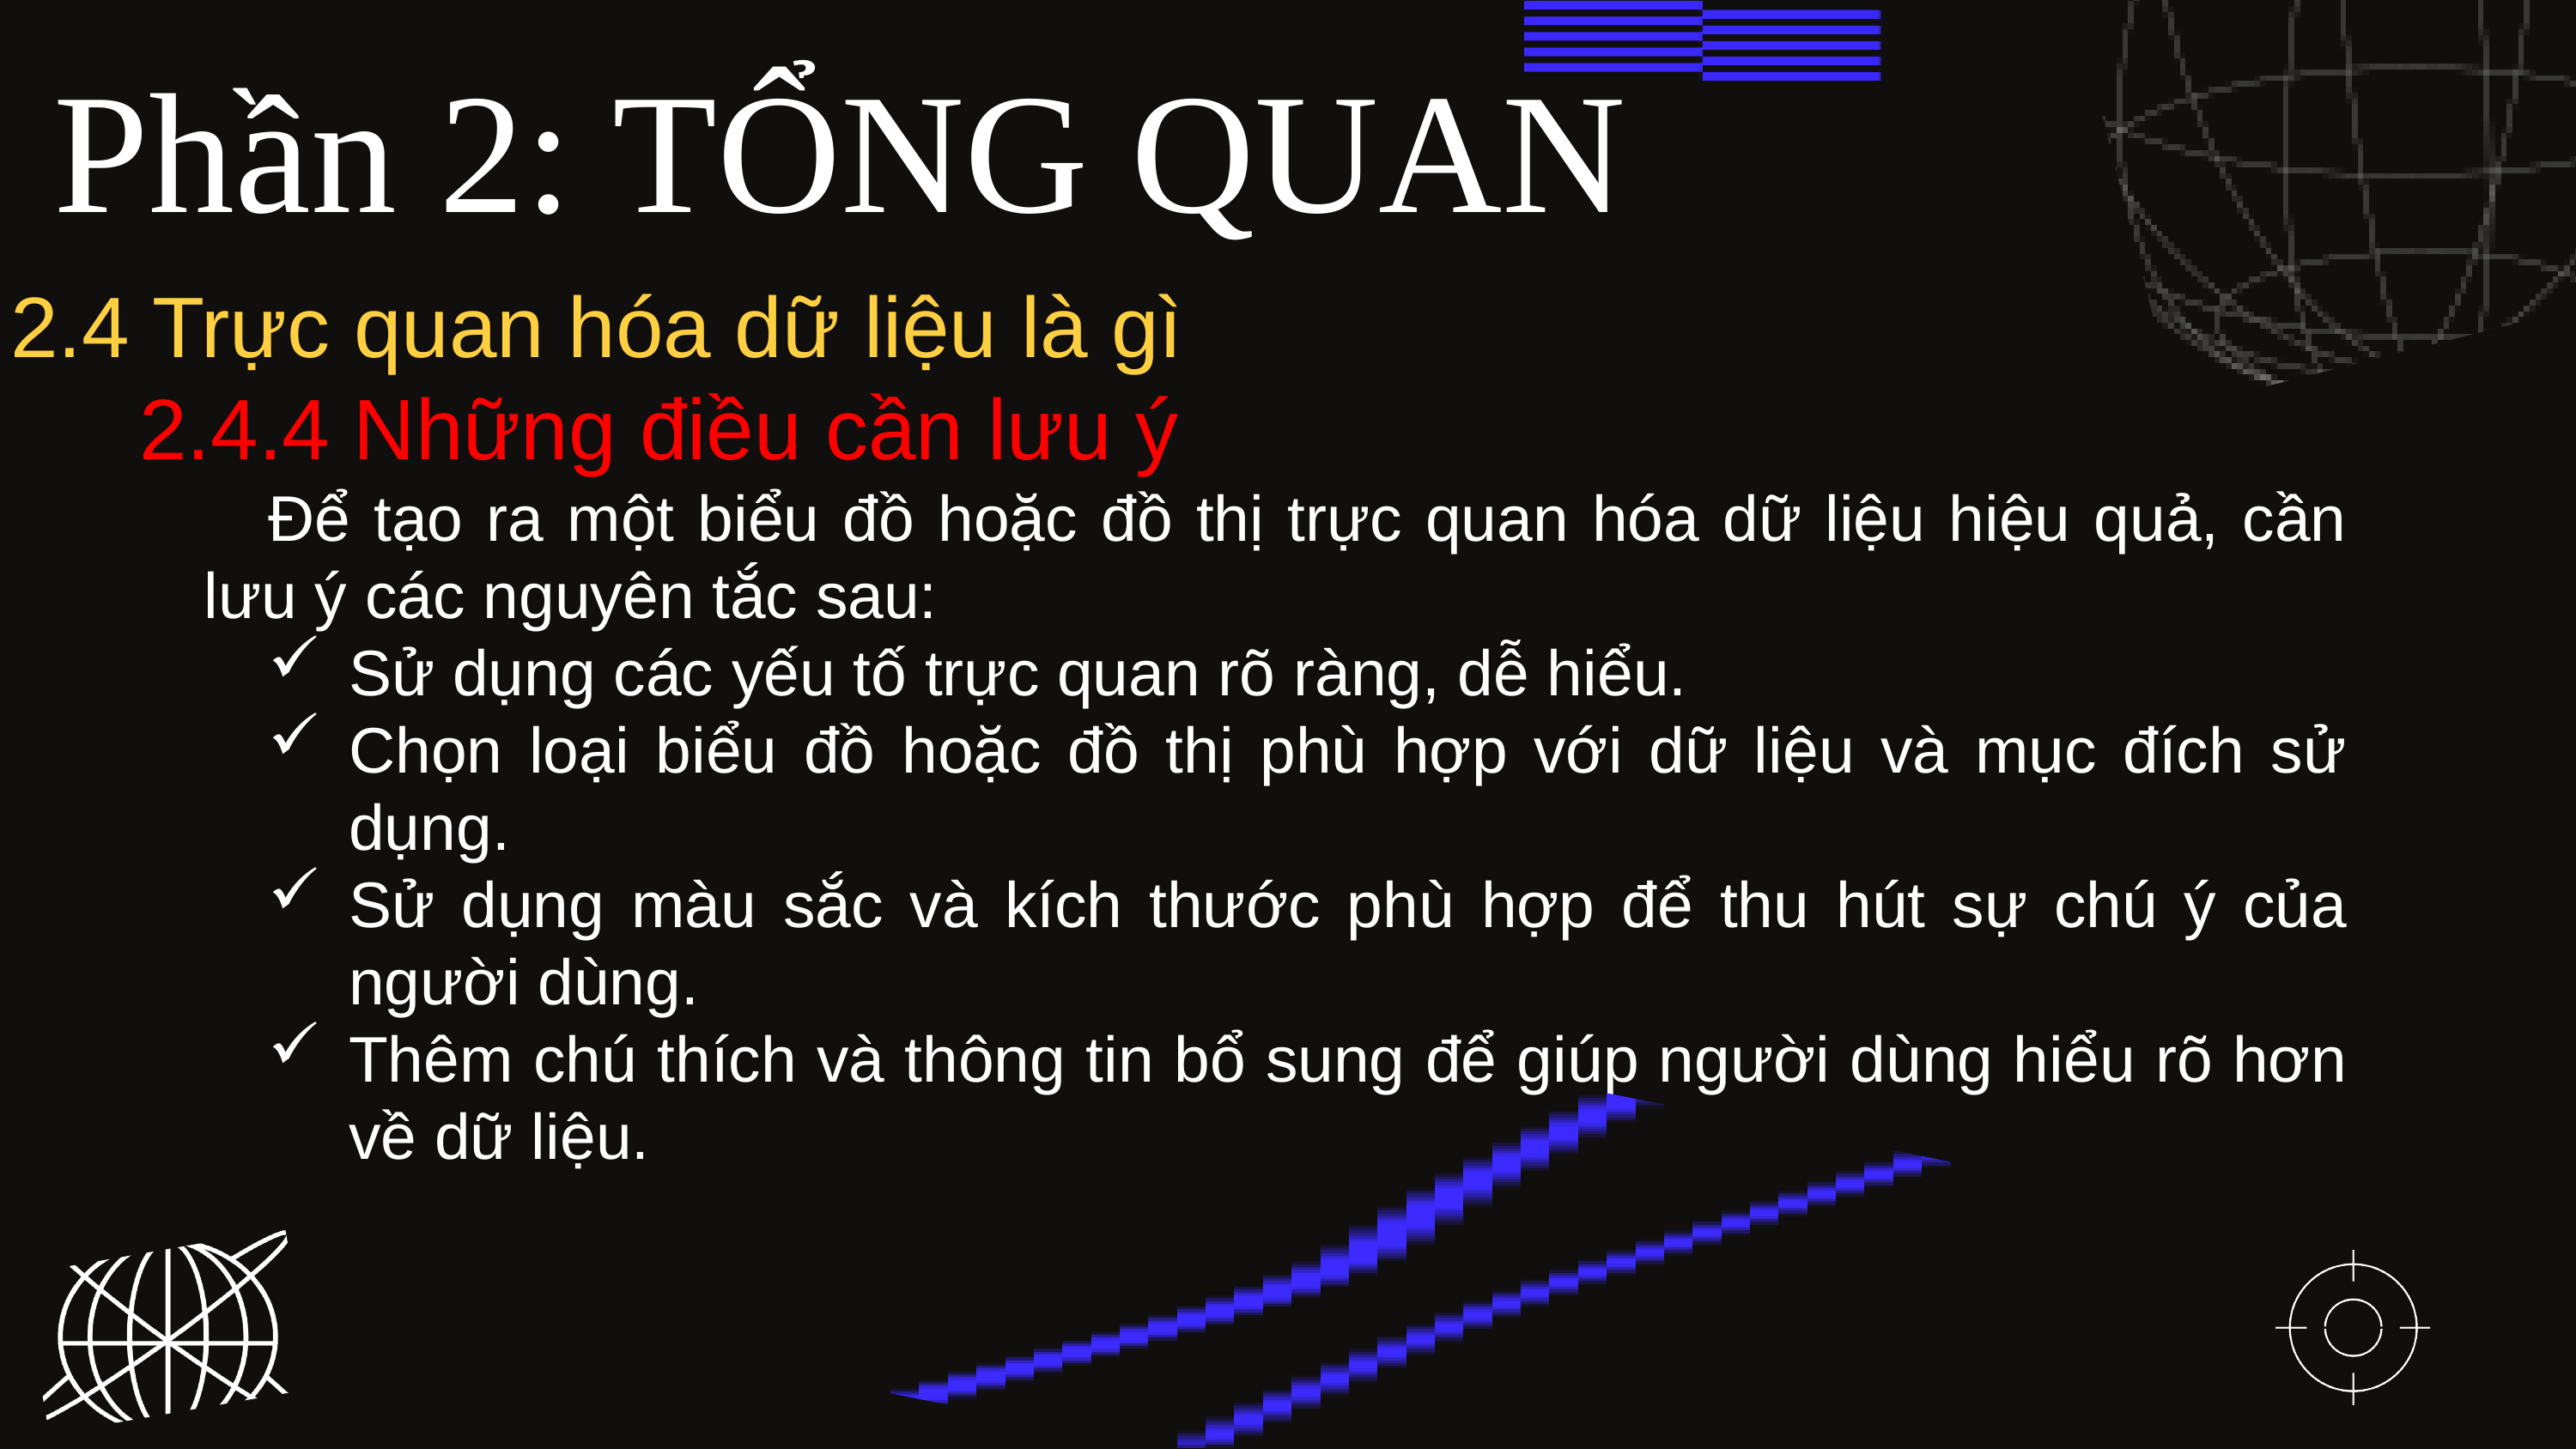

Phần 2: TỔNG QUAN
2.4 Trực quan hóa dữ liệu là gì
2.4.4 Những điều cần lưu ý
Để tạo ra một biểu đồ hoặc đồ thị trực quan hóa dữ liệu hiệu quả, cần lưu ý các nguyên tắc sau:
Sử dụng các yếu tố trực quan rõ ràng, dễ hiểu.
Chọn loại biểu đồ hoặc đồ thị phù hợp với dữ liệu và mục đích sử dụng.
Sử dụng màu sắc và kích thước phù hợp để thu hút sự chú ý của người dùng.
Thêm chú thích và thông tin bổ sung để giúp người dùng hiểu rõ hơn về dữ liệu.